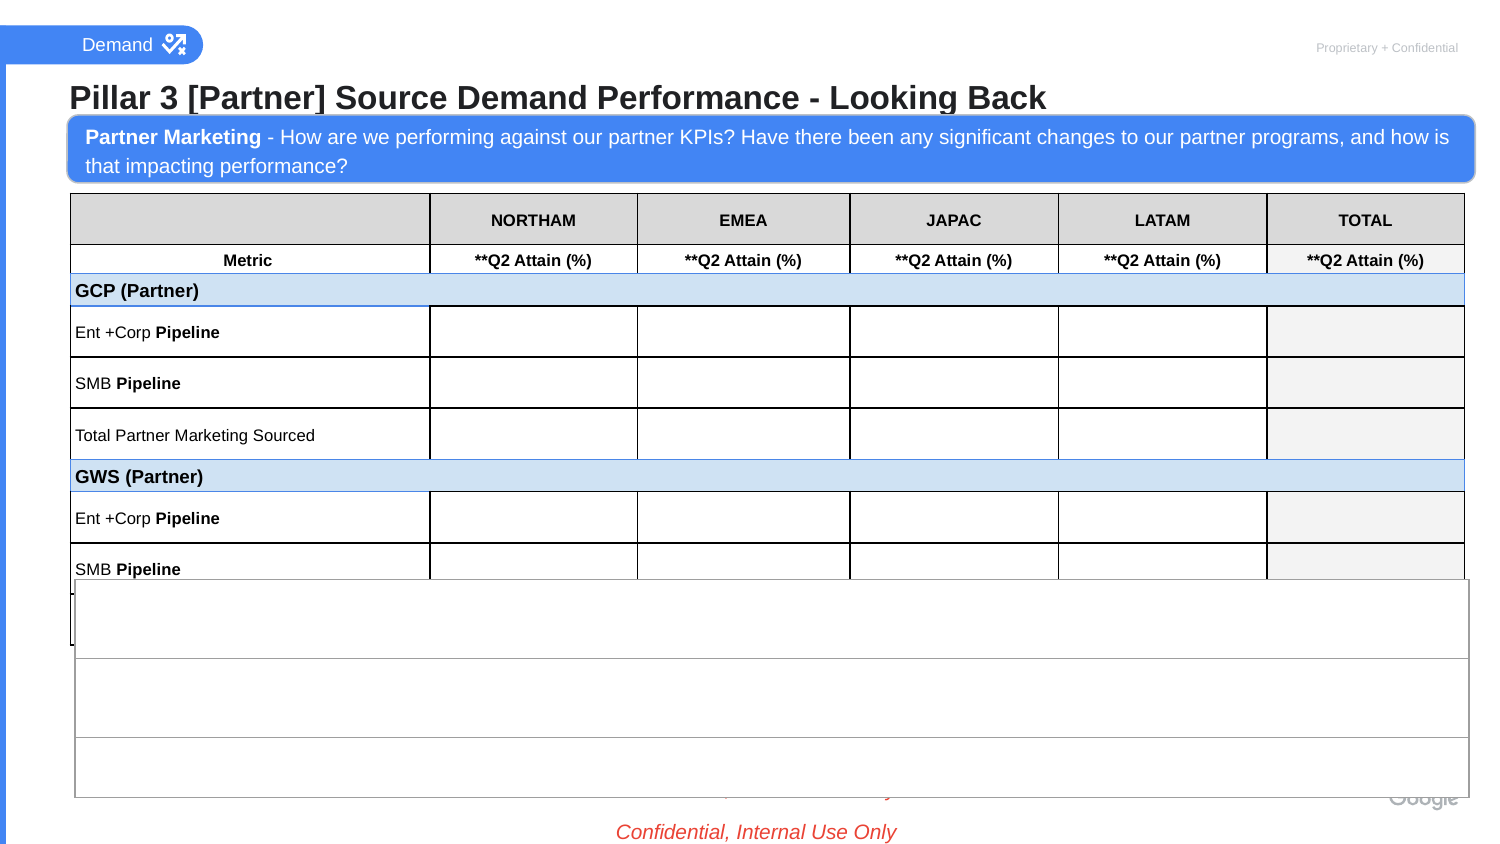

Demand

Pillar 3 [Partner] Source Demand Performance - Looking Back
Partner Marketing - How are we performing against our partner KPIs? Have there been any significant changes to our partner programs, and how is that impacting performance?
|  | NORTHAM | EMEA | JAPAC | LATAM | TOTAL |
| --- | --- | --- | --- | --- | --- |
| Metric | \*\*Q2 Attain (%) | \*\*Q2 Attain (%) | \*\*Q2 Attain (%) | \*\*Q2 Attain (%) | \*\*Q2 Attain (%) |
| GCP (Partner) |  |  |  |  |  |
| Ent +Corp Pipeline |  |  |  |  |  |
| SMB Pipeline |  |  |  |  |  |
| Total Partner Marketing Sourced |  |  |  |  |  |
| GWS (Partner) |  |  |  |  |  |
| Ent +Corp Pipeline |  |  |  |  |  |
| SMB Pipeline |  |  |  |  |  |
| Total Partner Marketing Sourced |  |  |  |  |  |
|  |
| --- |
|  |
|  |
Confidential, Internal Use Only
Confidential, Internal Use Only
Data Source